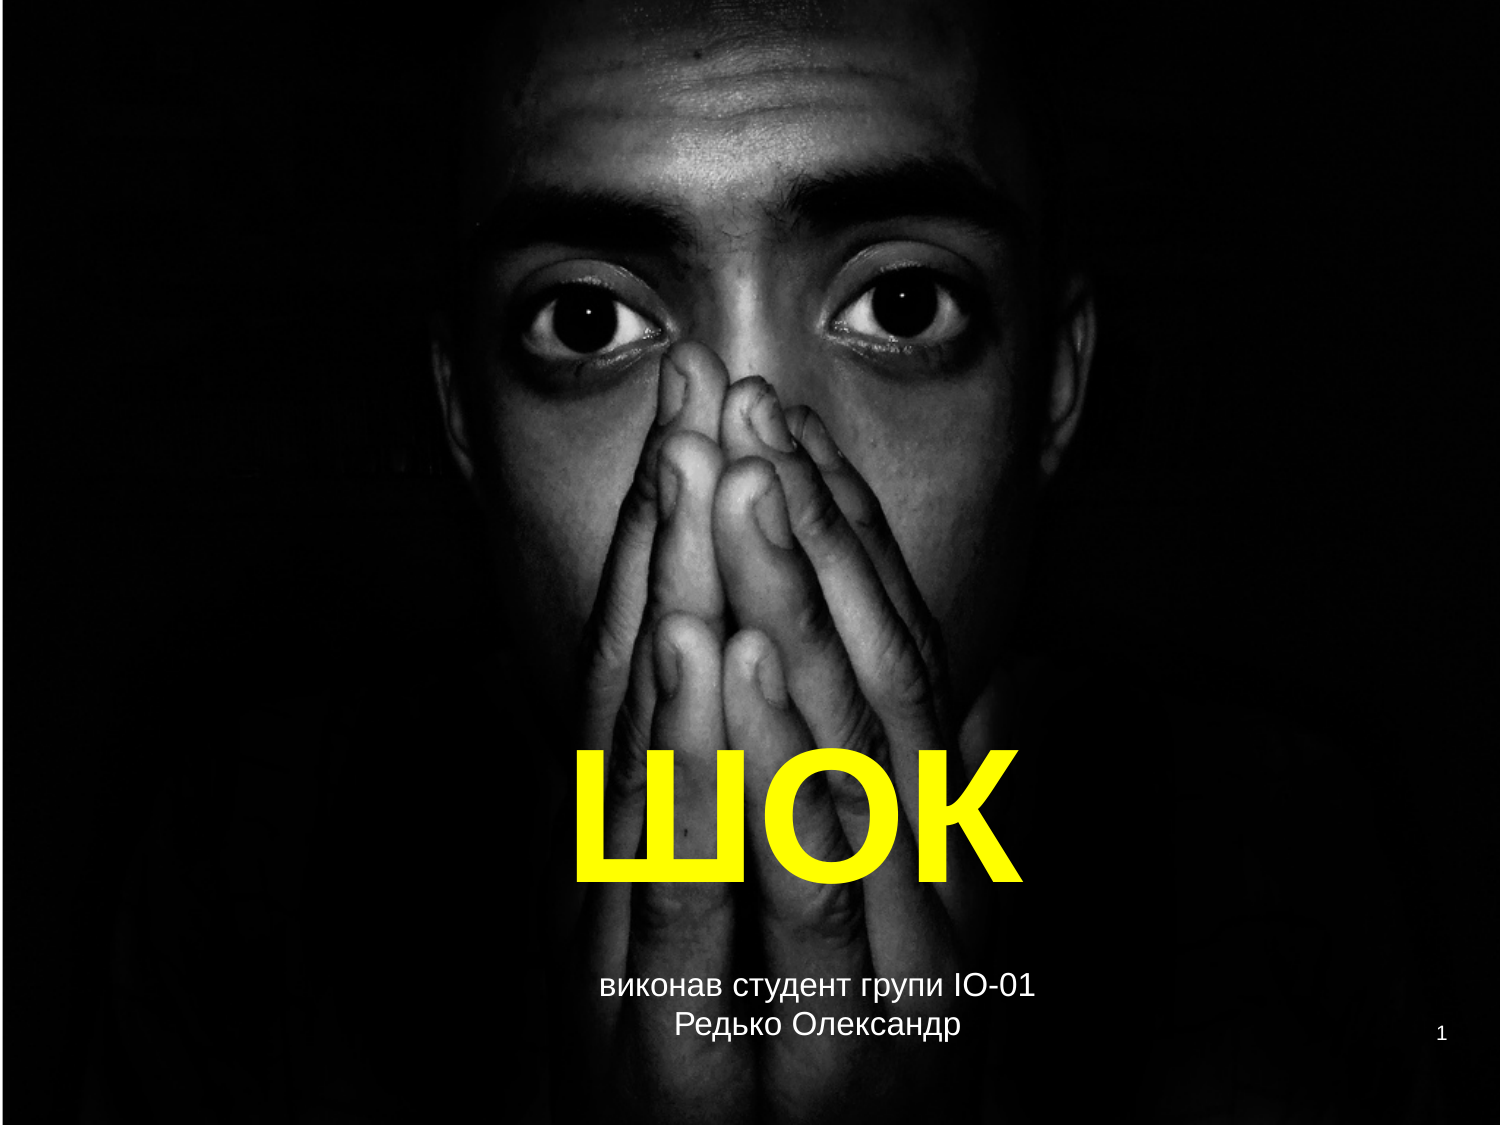

# ШОК
виконав студент групи ІО-01
Редько Олександр
1